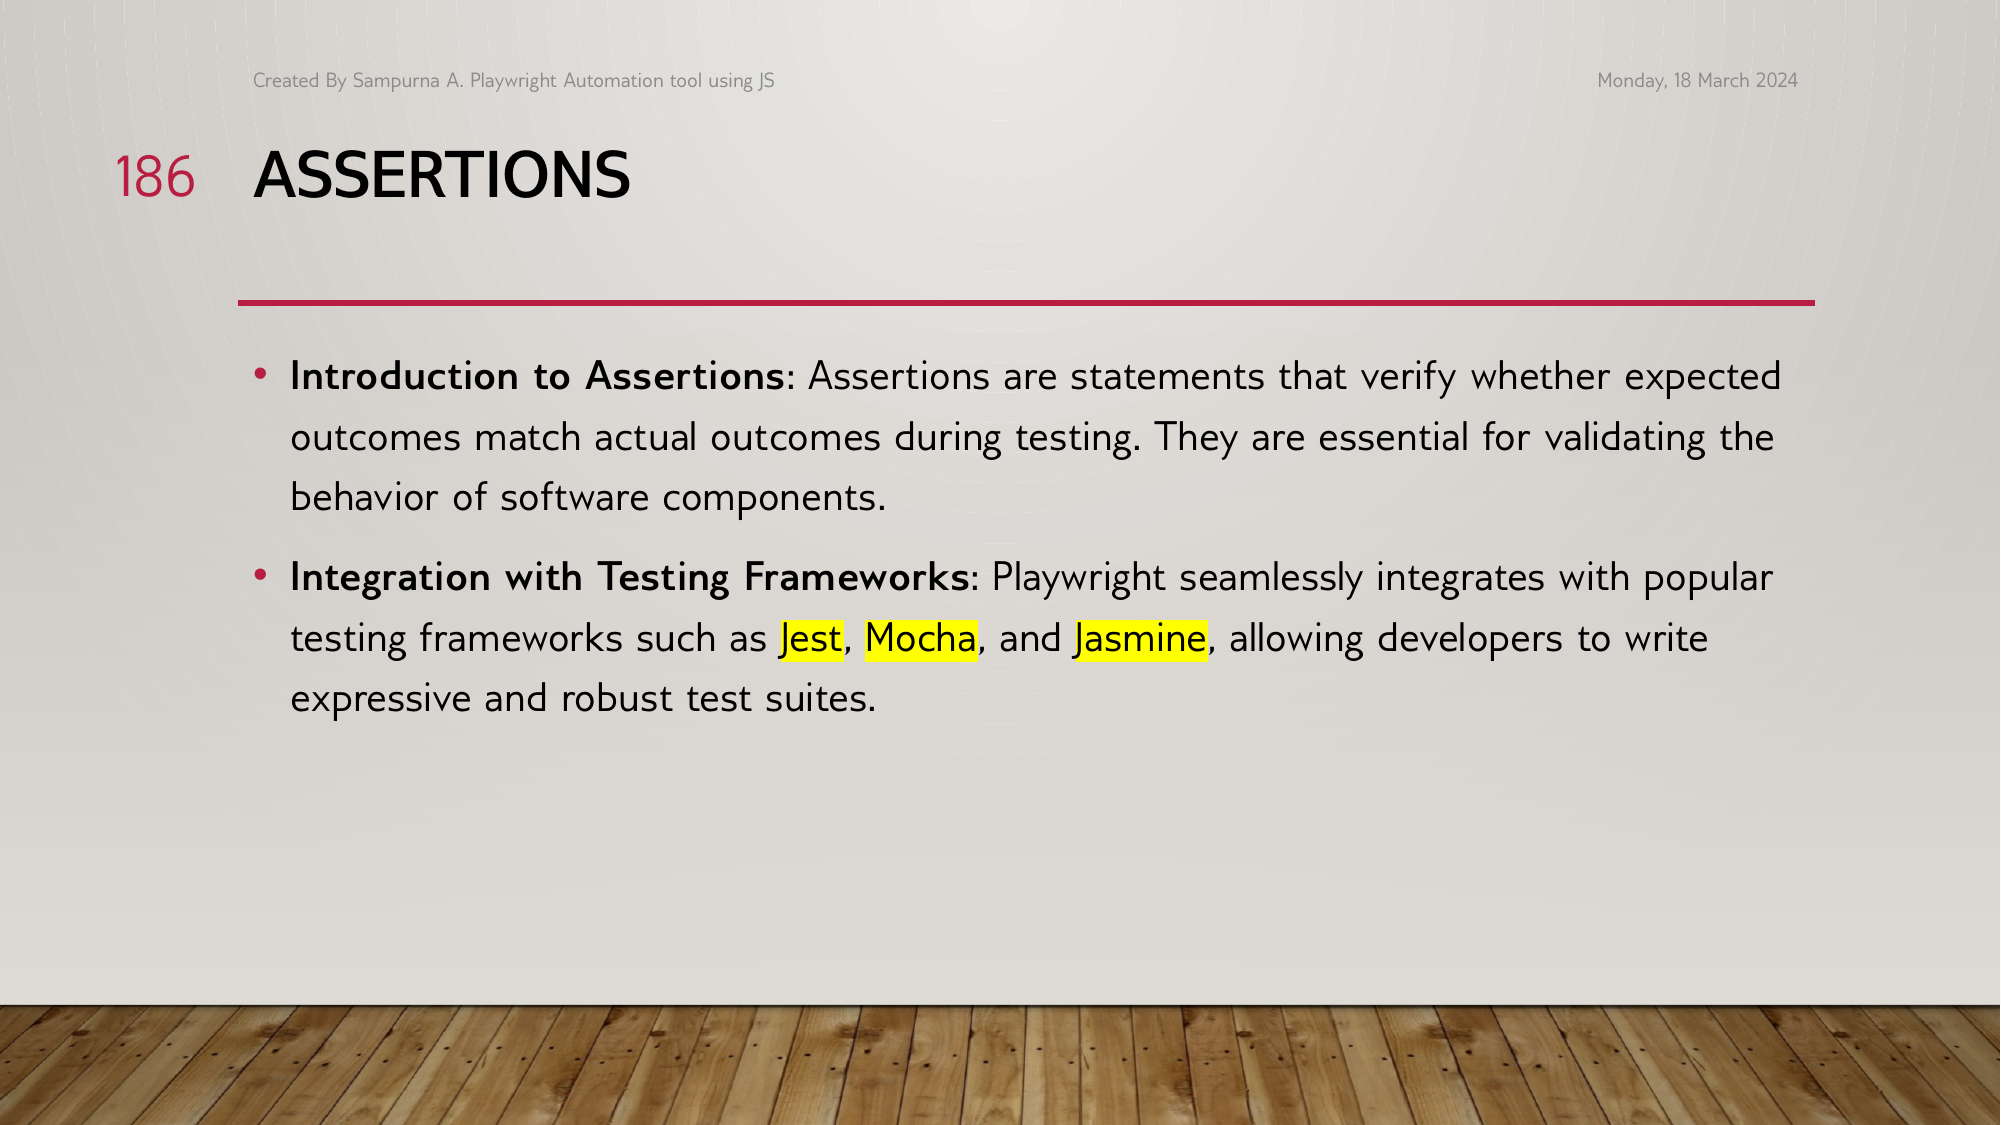

Created By Sampurna A. Playwright Automation tool using JS
Monday, 18 March 2024
186
# Assertions
Introduction to Assertions: Assertions are statements that verify whether expected outcomes match actual outcomes during testing. They are essential for validating the behavior of software components.
Integration with Testing Frameworks: Playwright seamlessly integrates with popular testing frameworks such as Jest, Mocha, and Jasmine, allowing developers to write expressive and robust test suites.